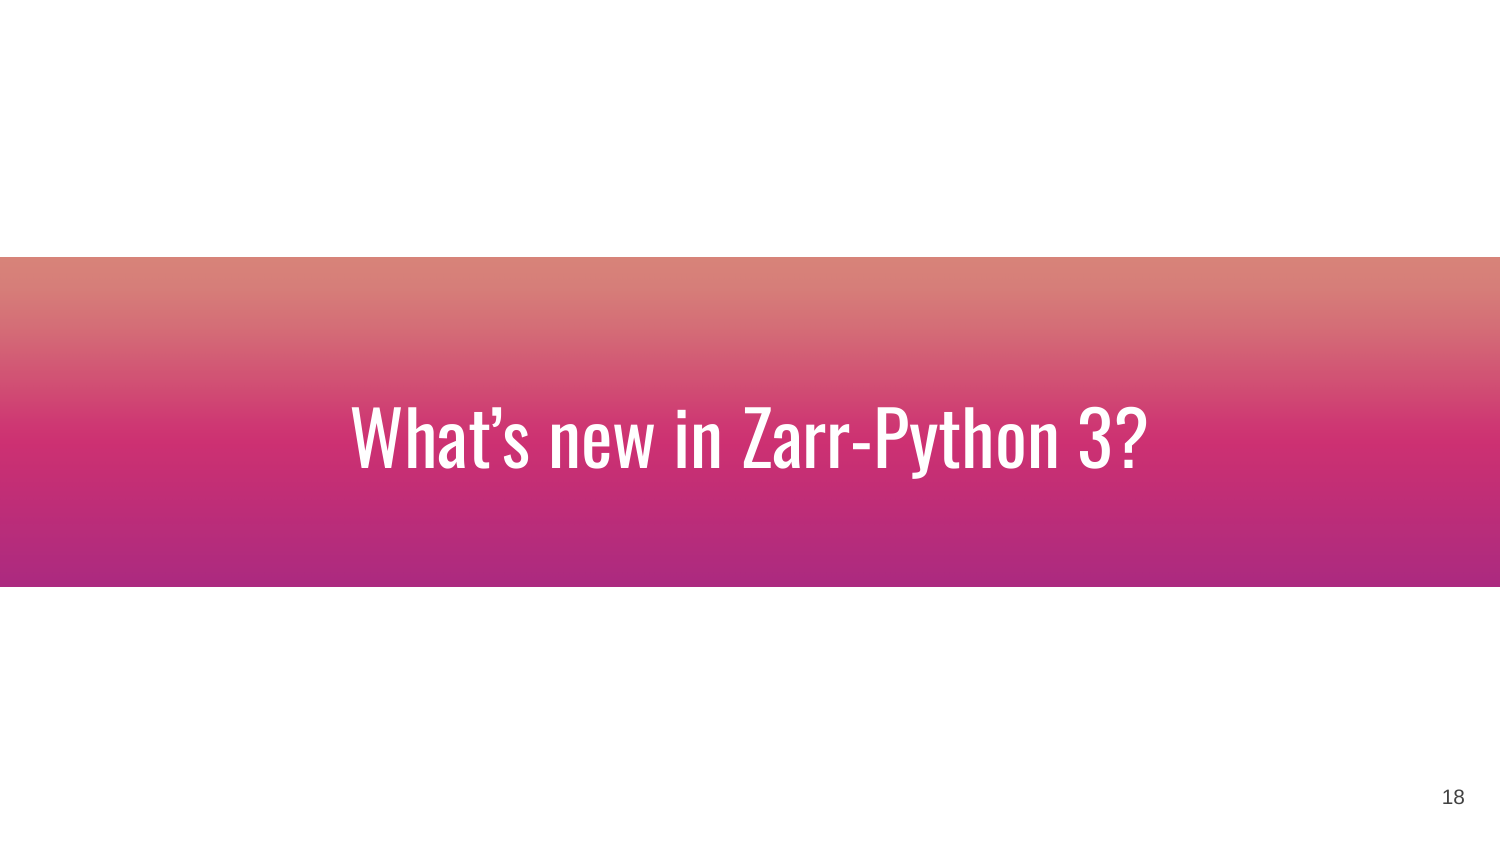

# What’s new in Zarr-Python 3?
18